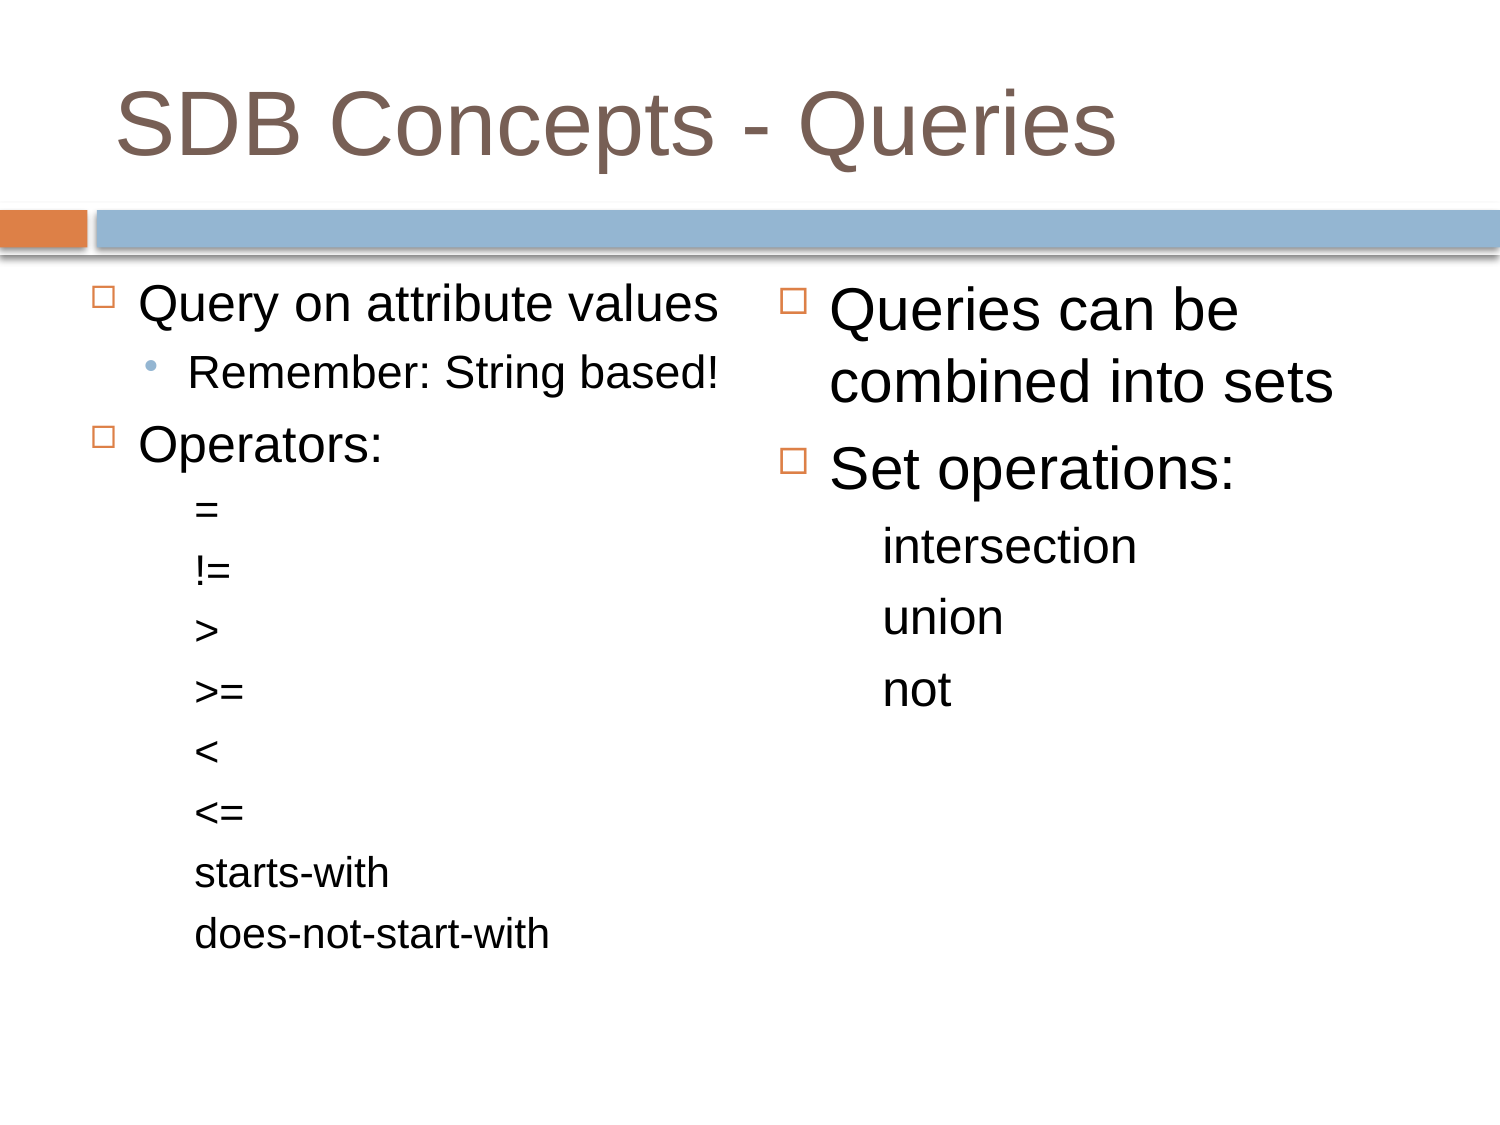

# SDB Concepts - Queries
Query on attribute values
Remember: String based!
Operators:
=
!=
>
>=
<
<=
starts-with
does-not-start-with
Queries can be combined into sets
Set operations:
	intersection
	union
	not